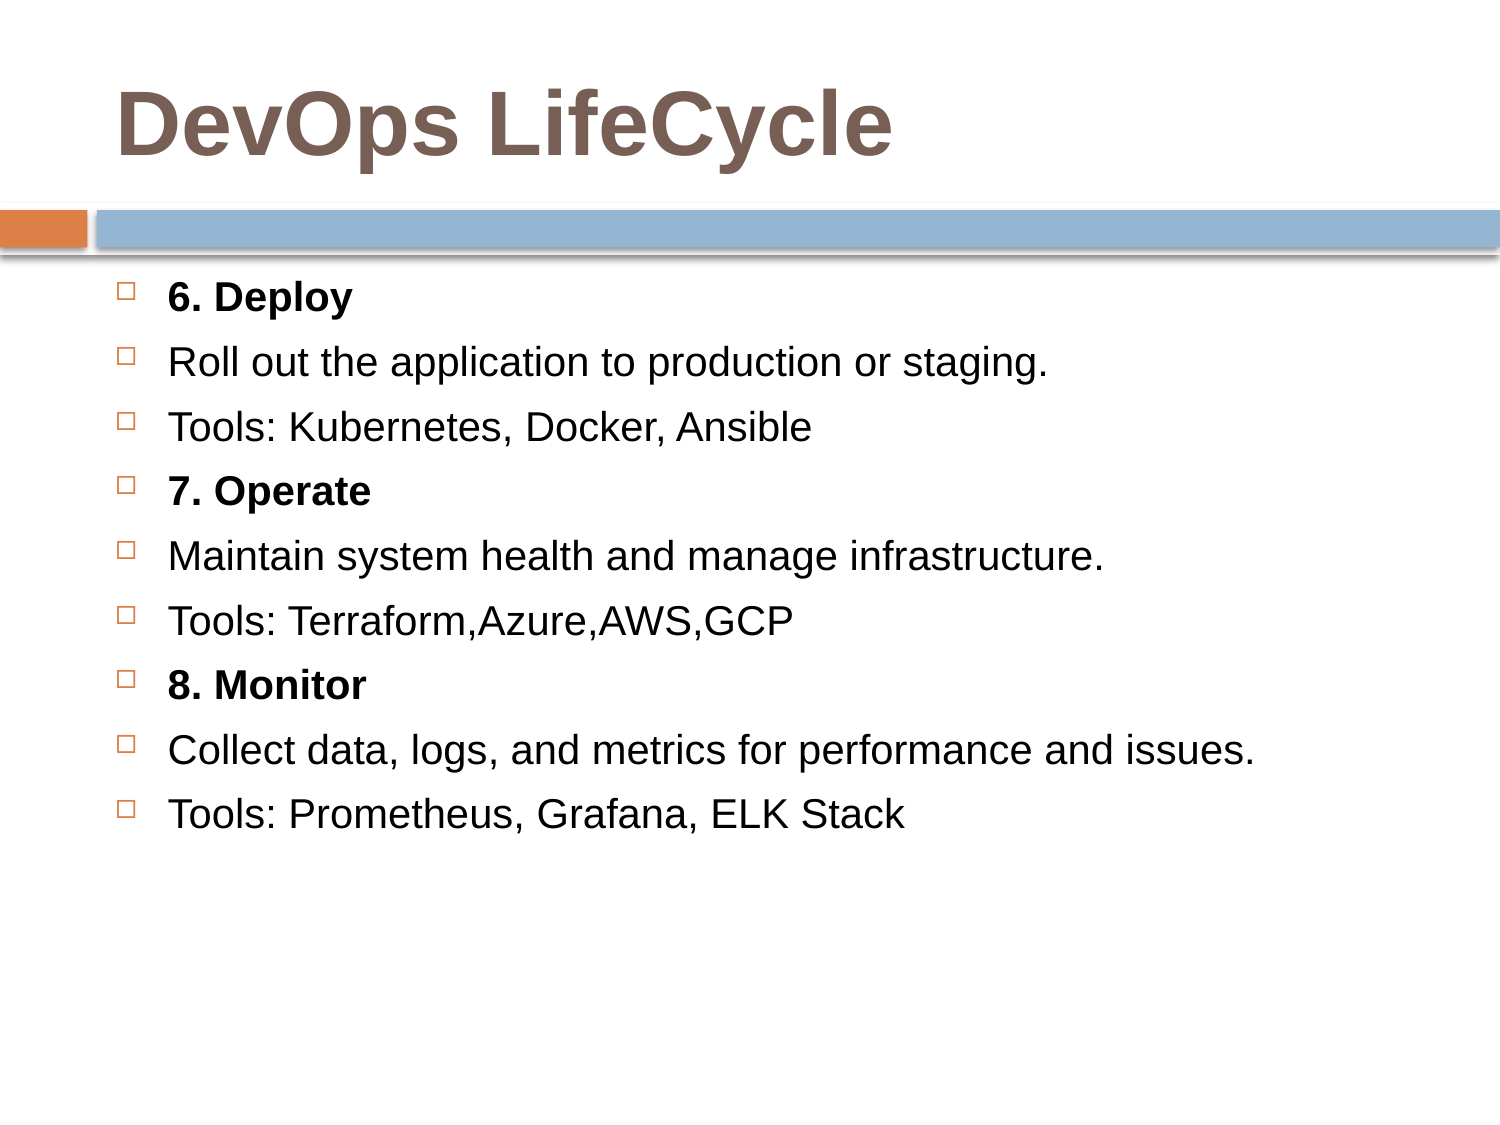

# DevOps LifeCycle
6. Deploy
Roll out the application to production or staging.
Tools: Kubernetes, Docker, Ansible
7. Operate
Maintain system health and manage infrastructure.
Tools: Terraform,Azure,AWS,GCP
8. Monitor
Collect data, logs, and metrics for performance and issues.
Tools: Prometheus, Grafana, ELK Stack